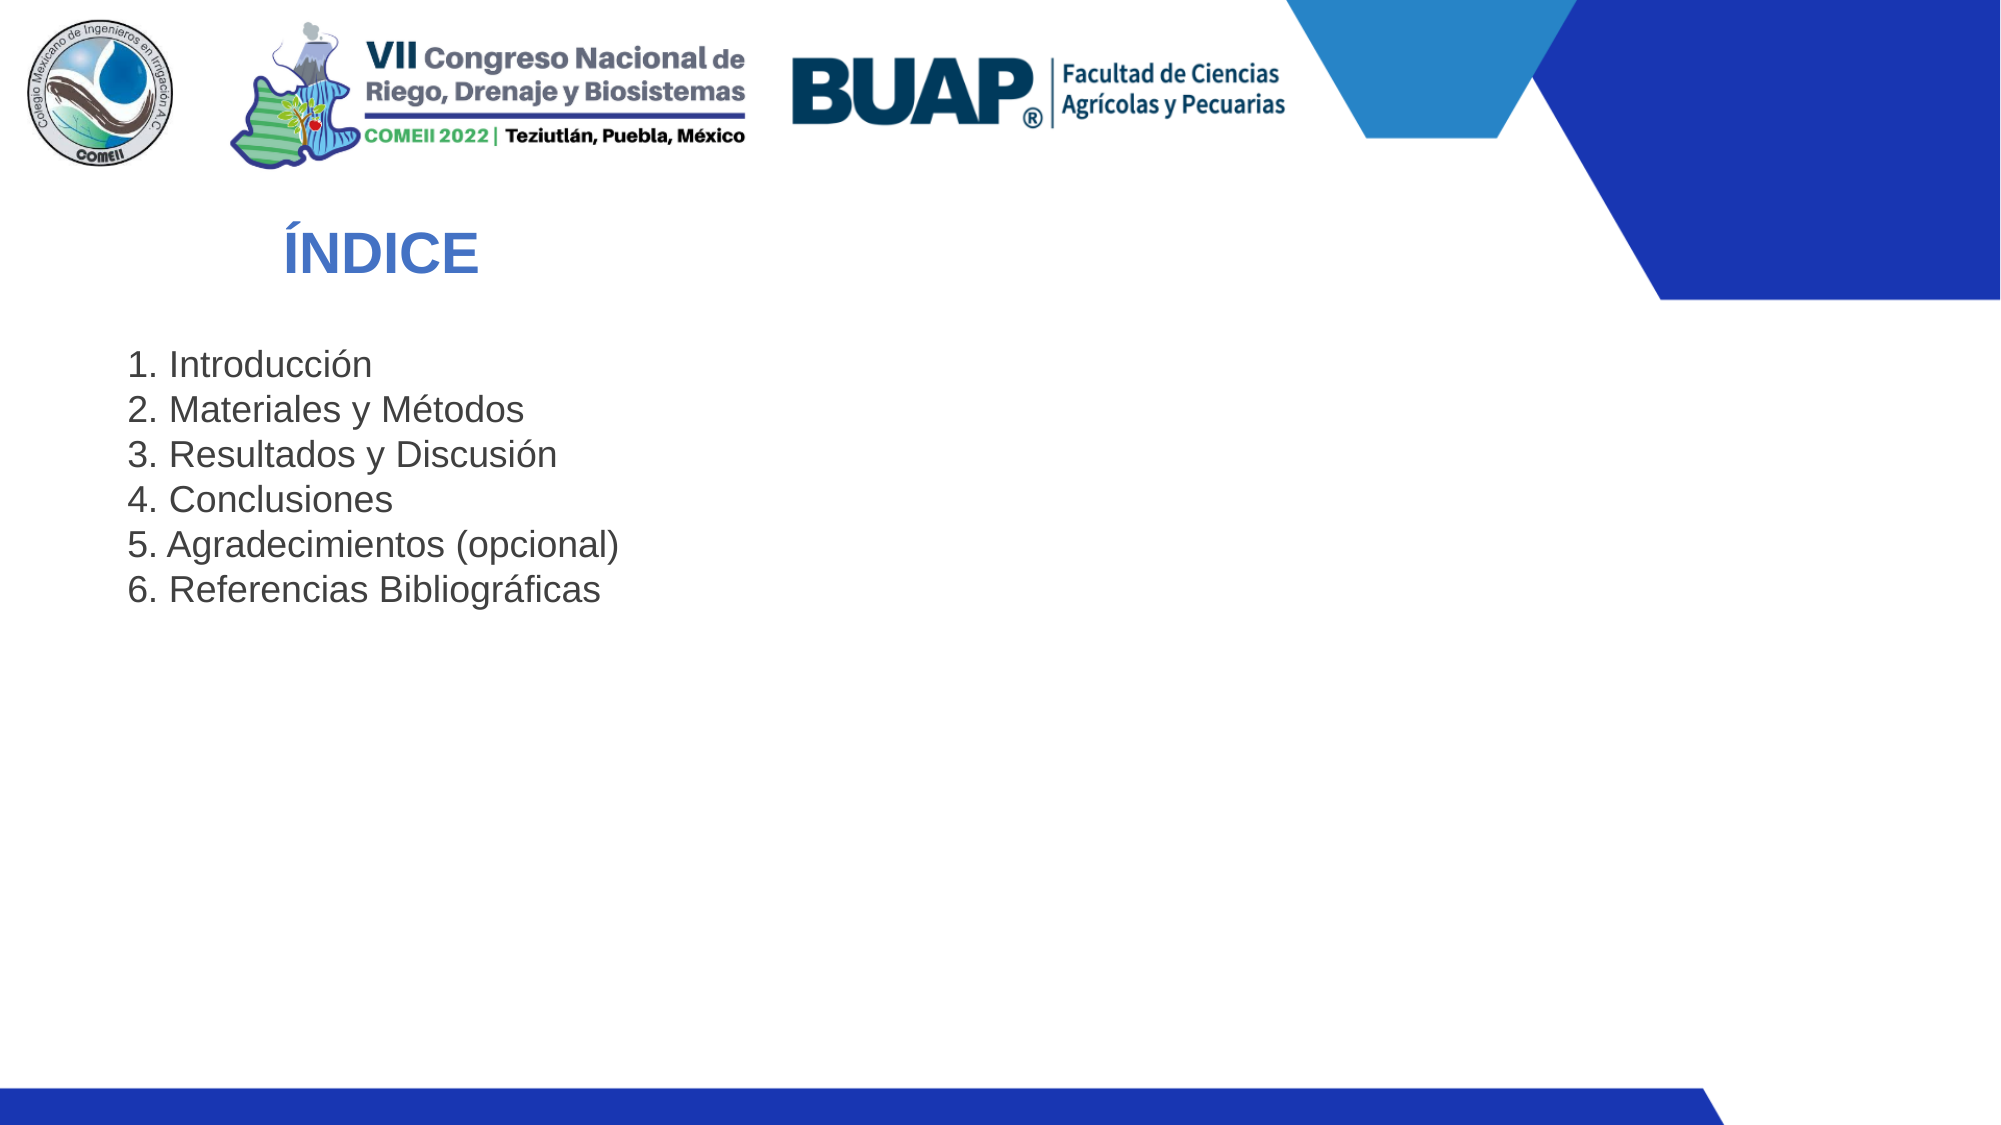

ÍNDICE
1. Introducción
2. Materiales y Métodos
3. Resultados y Discusión
4. Conclusiones
5. Agradecimientos (opcional)
6. Referencias Bibliográficas